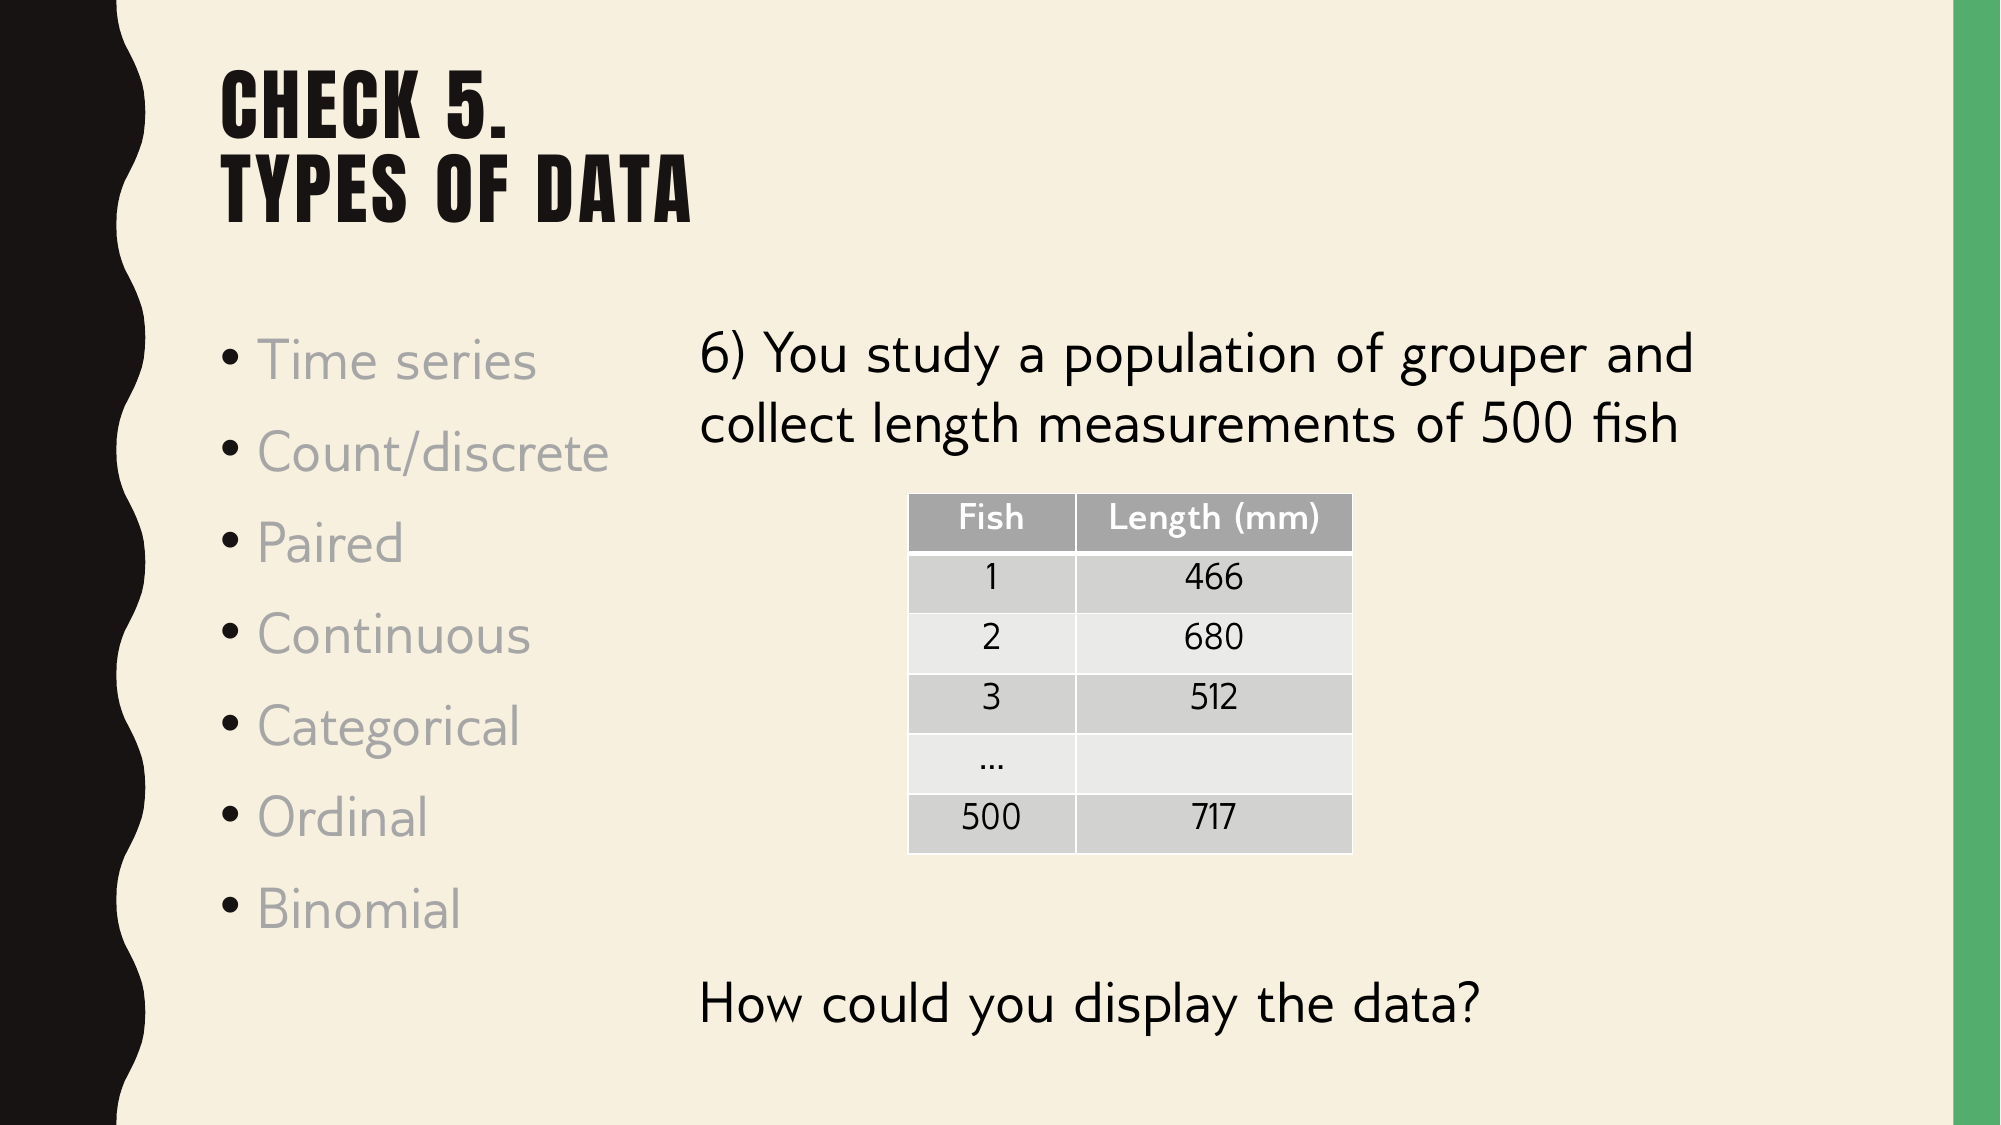

# Check 5. Types of data
Time series
Count/discrete
Paired
Continuous
Categorical
Ordinal
Binomial
6) You study a population of grouper and collect length measurements of 500 fish
| Fish | Length (mm) |
| --- | --- |
| 1 | 466 |
| 2 | 680 |
| 3 | 512 |
| … |  |
| 500 | 717 |
How could you display the data?